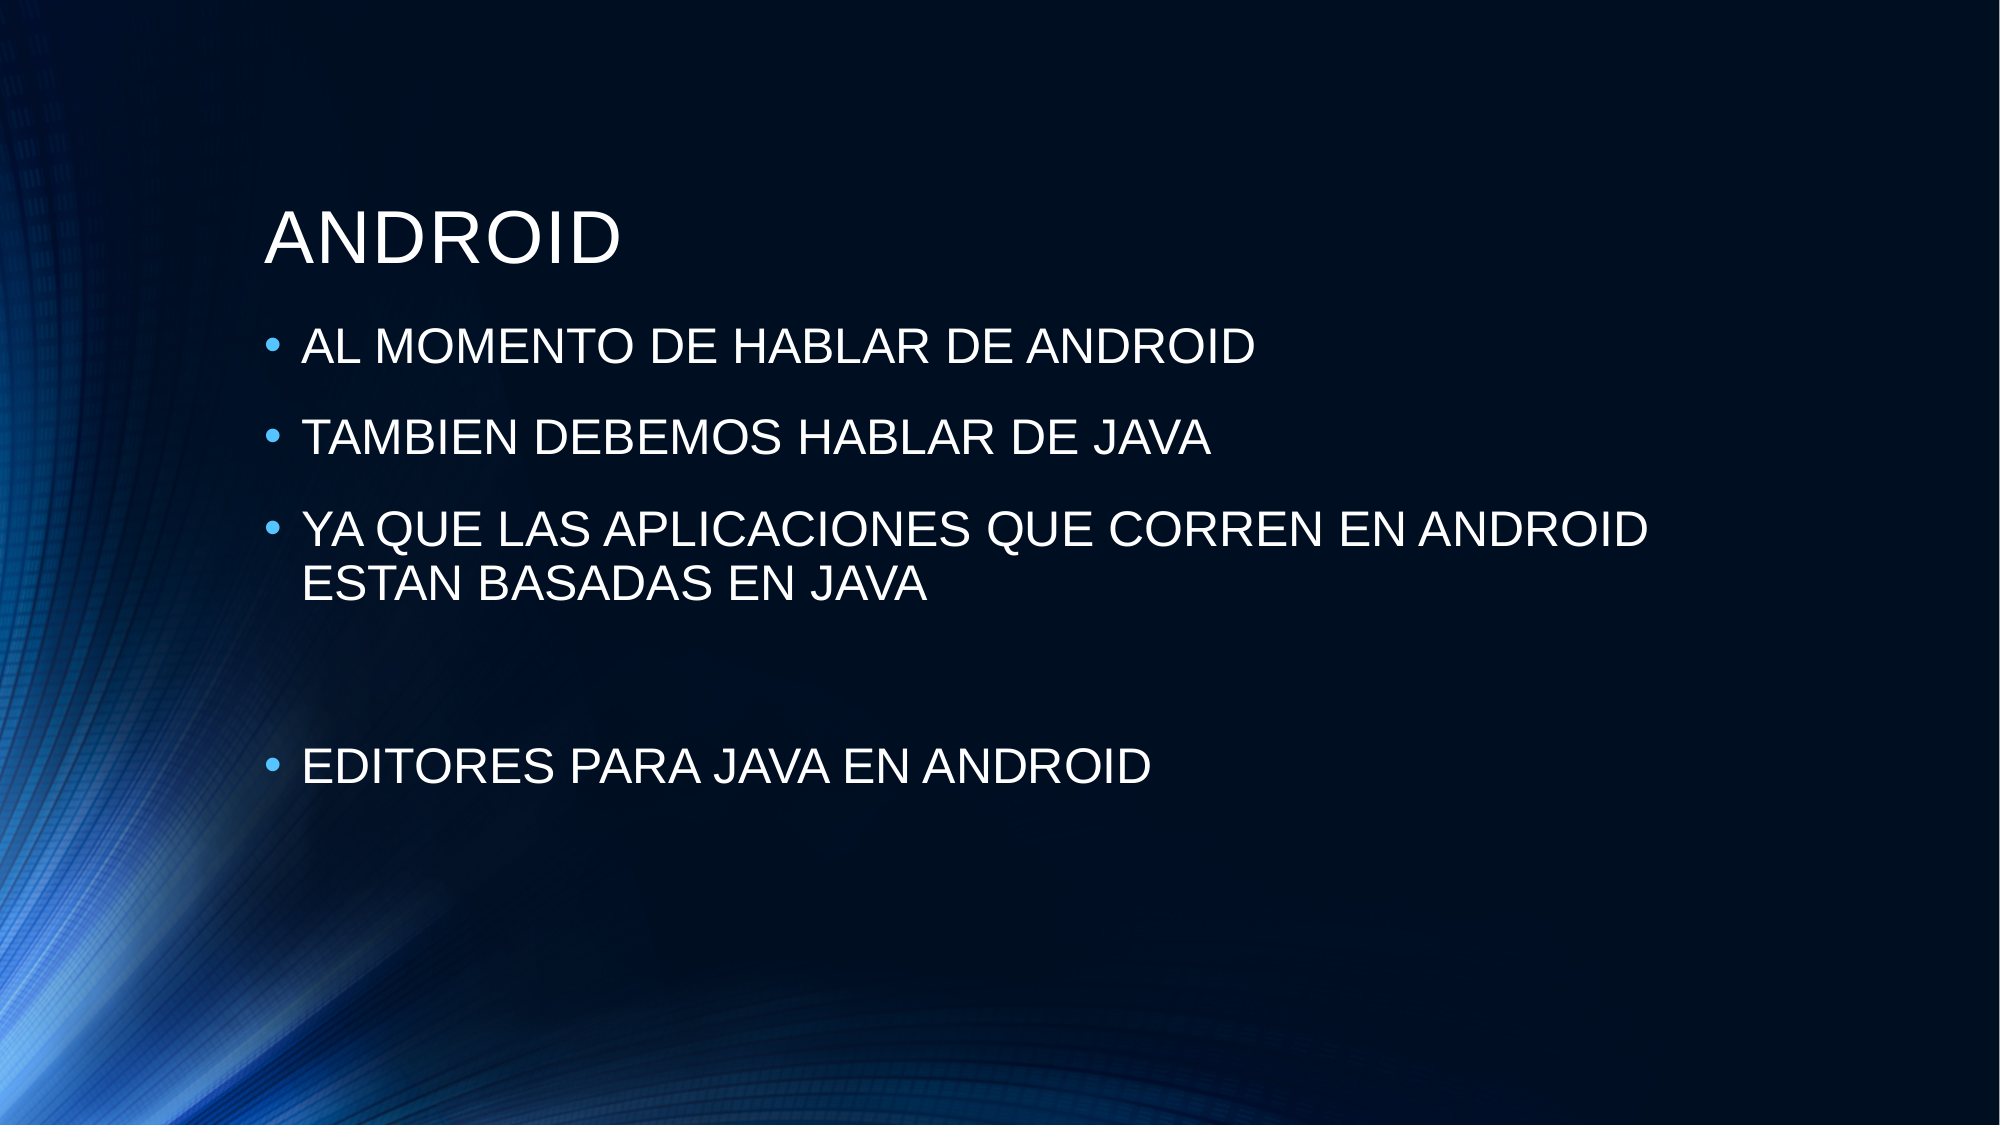

# ANDROID
AL MOMENTO DE HABLAR DE ANDROID
TAMBIEN DEBEMOS HABLAR DE JAVA
YA QUE LAS APLICACIONES QUE CORREN EN ANDROID ESTAN BASADAS EN JAVA

EDITORES PARA JAVA EN ANDROID